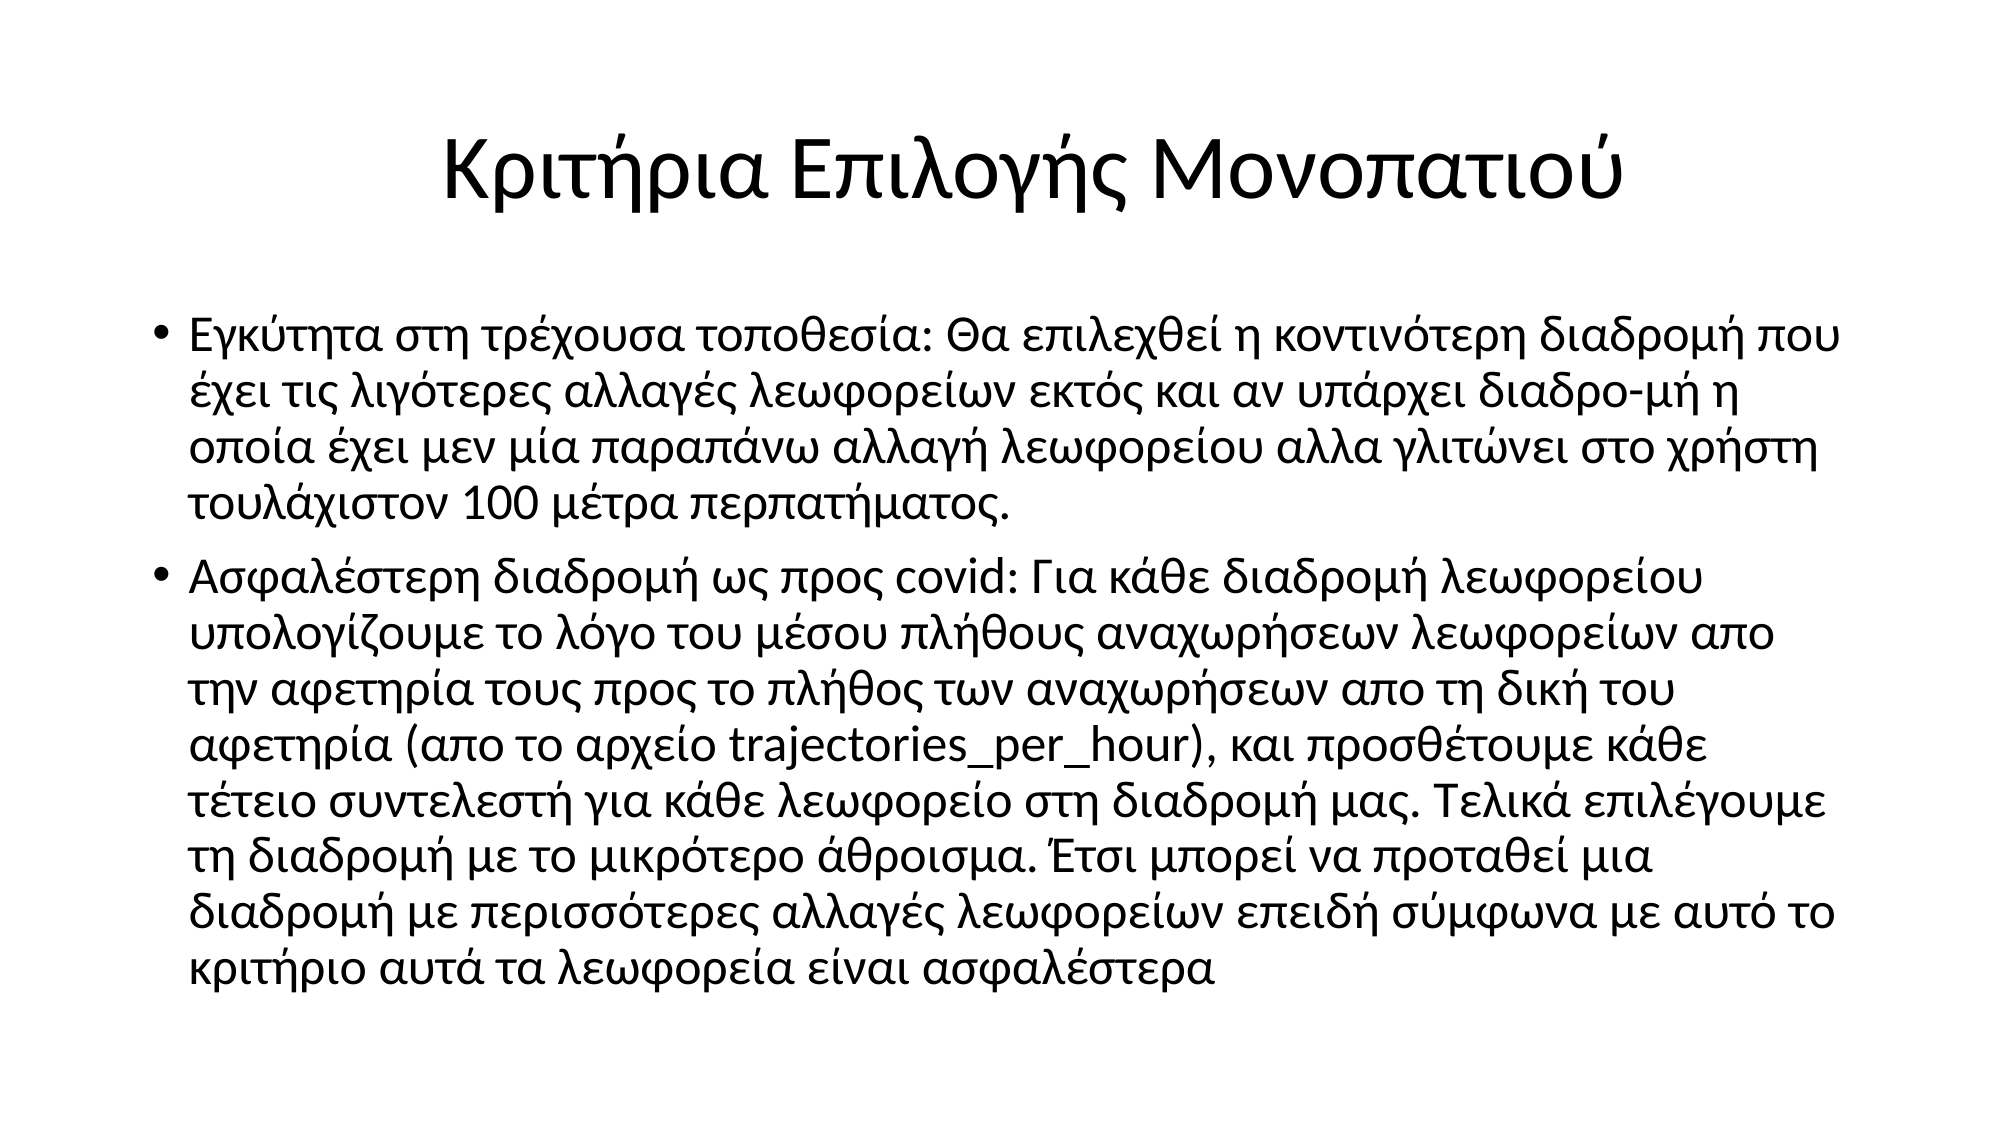

# Κριτήρια Επιλογής Μονοπατιού
Εγκύτητα στη τρέχουσα τοποθεσία: Θα επιλεχθεί η κοντινότερη διαδρομή που έχει τις λιγότερες αλλαγές λεωφορείων εκτός και αν υπάρχει διαδρο-μή η οποία έχει μεν μία παραπάνω αλλαγή λεωφορείου αλλα γλιτώνει στο χρήστη τουλάχιστον 100 μέτρα περπατήματος.
Ασφαλέστερη διαδρομή ως προς covid: Για κάθε διαδρομή λεωφορείου υπολογίζουμε το λόγο του μέσου πλήθους αναχωρήσεων λεωφορείων απο την αφετηρία τους προς το πλήθος των αναχωρήσεων απο τη δική του αφετηρία (απο το αρχείο trajectories_per_hour), και προσθέτουμε κάθε τέτειο συντελεστή για κάθε λεωφορείο στη διαδρομή μας. Τελικά επιλέγουμε τη διαδρομή με το μικρότερο άθροισμα. Έτσι μπορεί να προταθεί μια διαδρομή με περισσότερες αλλαγές λεωφορείων επειδή σύμφωνα με αυτό το κριτήριο αυτά τα λεωφορεία είναι ασφαλέστερα